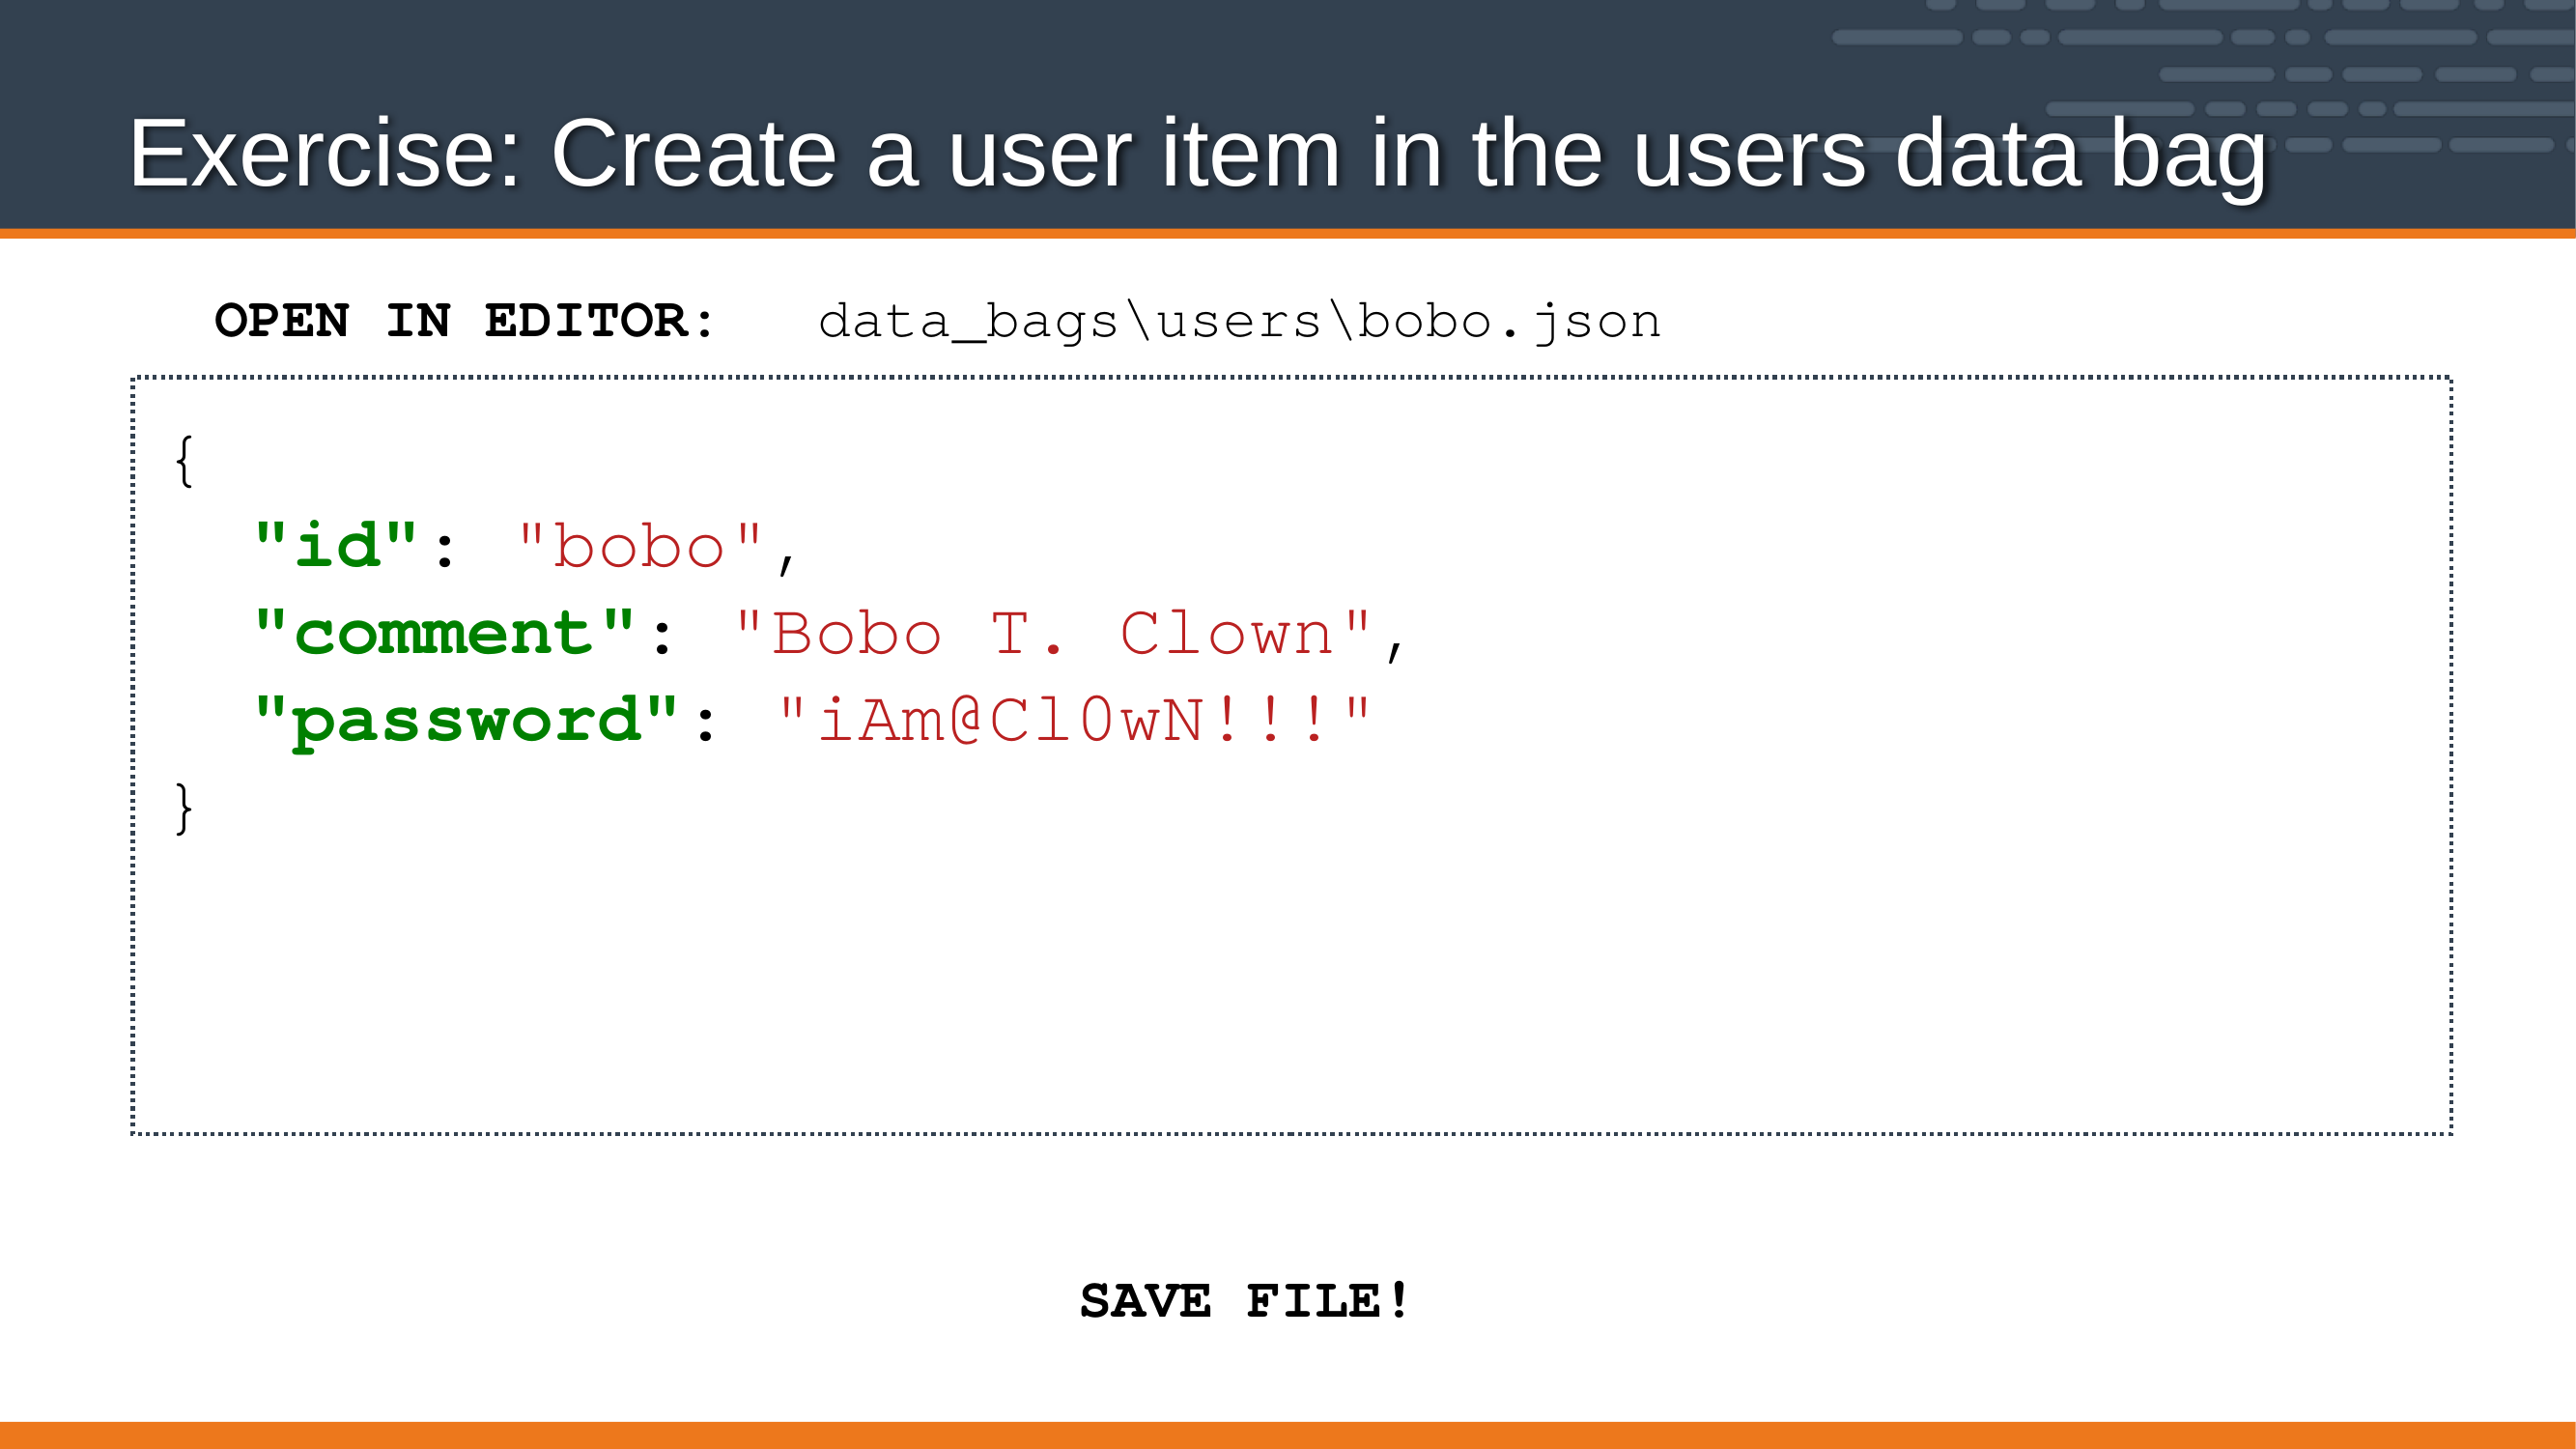

# Exercise: Create a user item in the users data bag
data_bags\users\bobo.json
OPEN IN EDITOR:

{
  "id": "bobo",
  "comment": "Bobo T. Clown",
  "password": "iAm@Cl0wN!!!"
}
SAVE FILE!